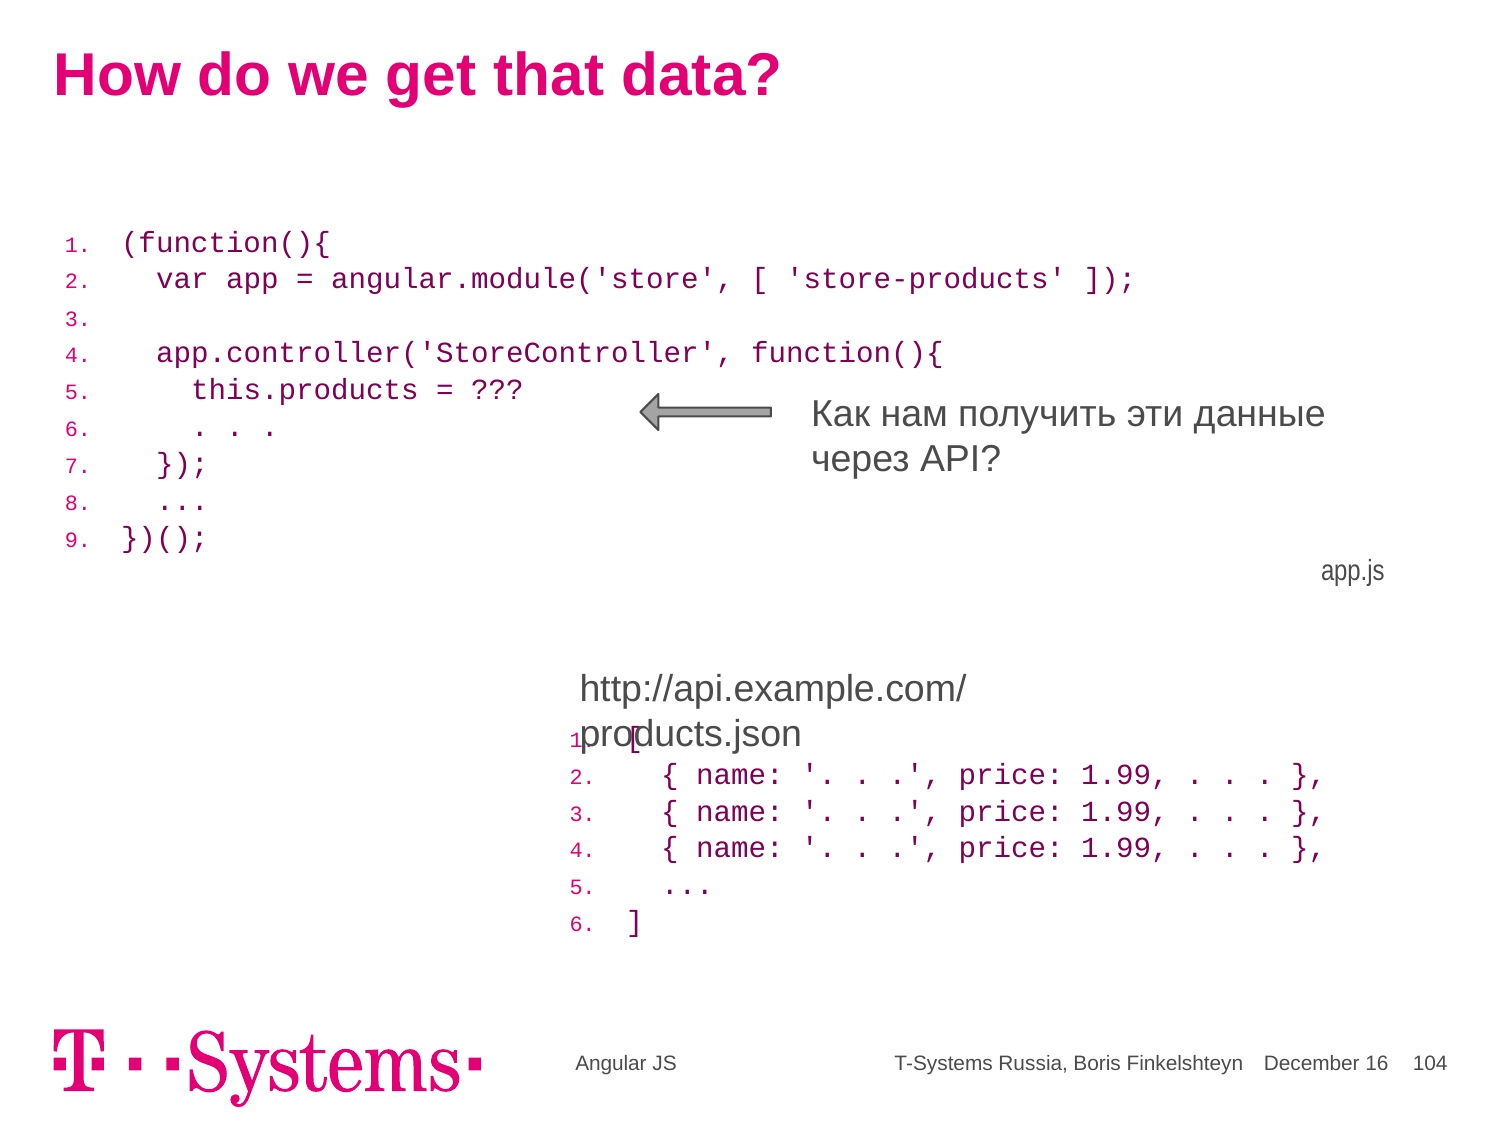

# How do we get that data?
| (function(){ var app = angular.module('store', [ 'store-products' ]); app.controller('StoreController', function(){ this.products = ??? . . . }); ... })(); app.js |
| --- |

Как нам получить эти данные через API?
http://api.example.com/products.json
| [ { name: '. . .', price: 1.99, . . . }, { name: '. . .', price: 1.99, . . . }, { name: '. . .', price: 1.99, . . . }, ... ] |
| --- |
Angular JS                                      T-Systems Russia, Boris Finkelshteyn
December 16
104